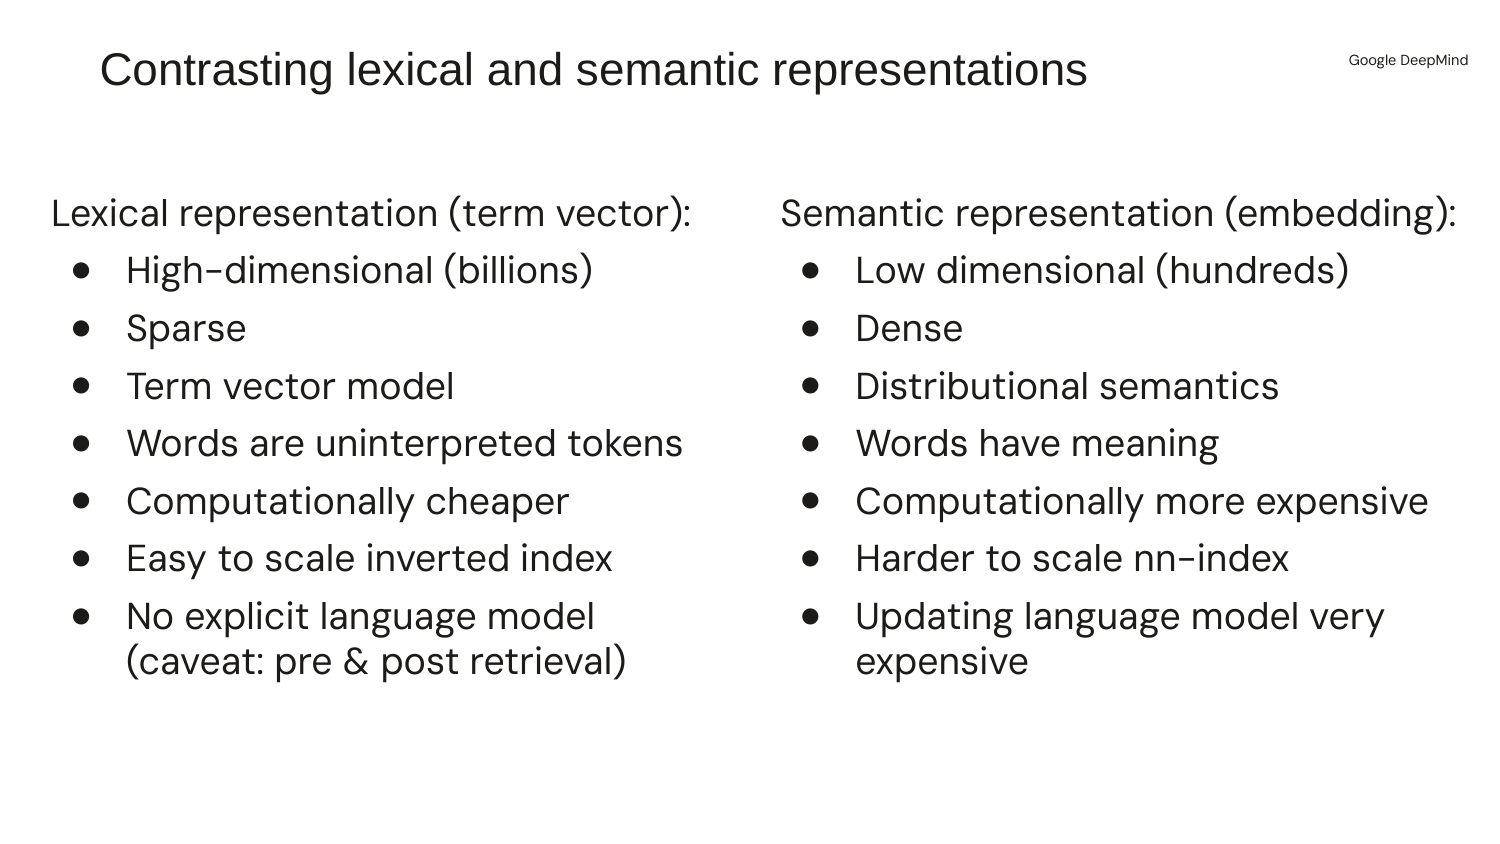

# Contrasting lexical and semantic representations
Lexical representation (term vector):
High-dimensional (billions)
Sparse
Term vector model
Words are uninterpreted tokens
Computationally cheaper
Easy to scale inverted index
No explicit language model (caveat: pre & post retrieval)
Semantic representation (embedding):
Low dimensional (hundreds)
Dense
Distributional semantics
Words have meaning
Computationally more expensive
Harder to scale nn-index
Updating language model very expensive